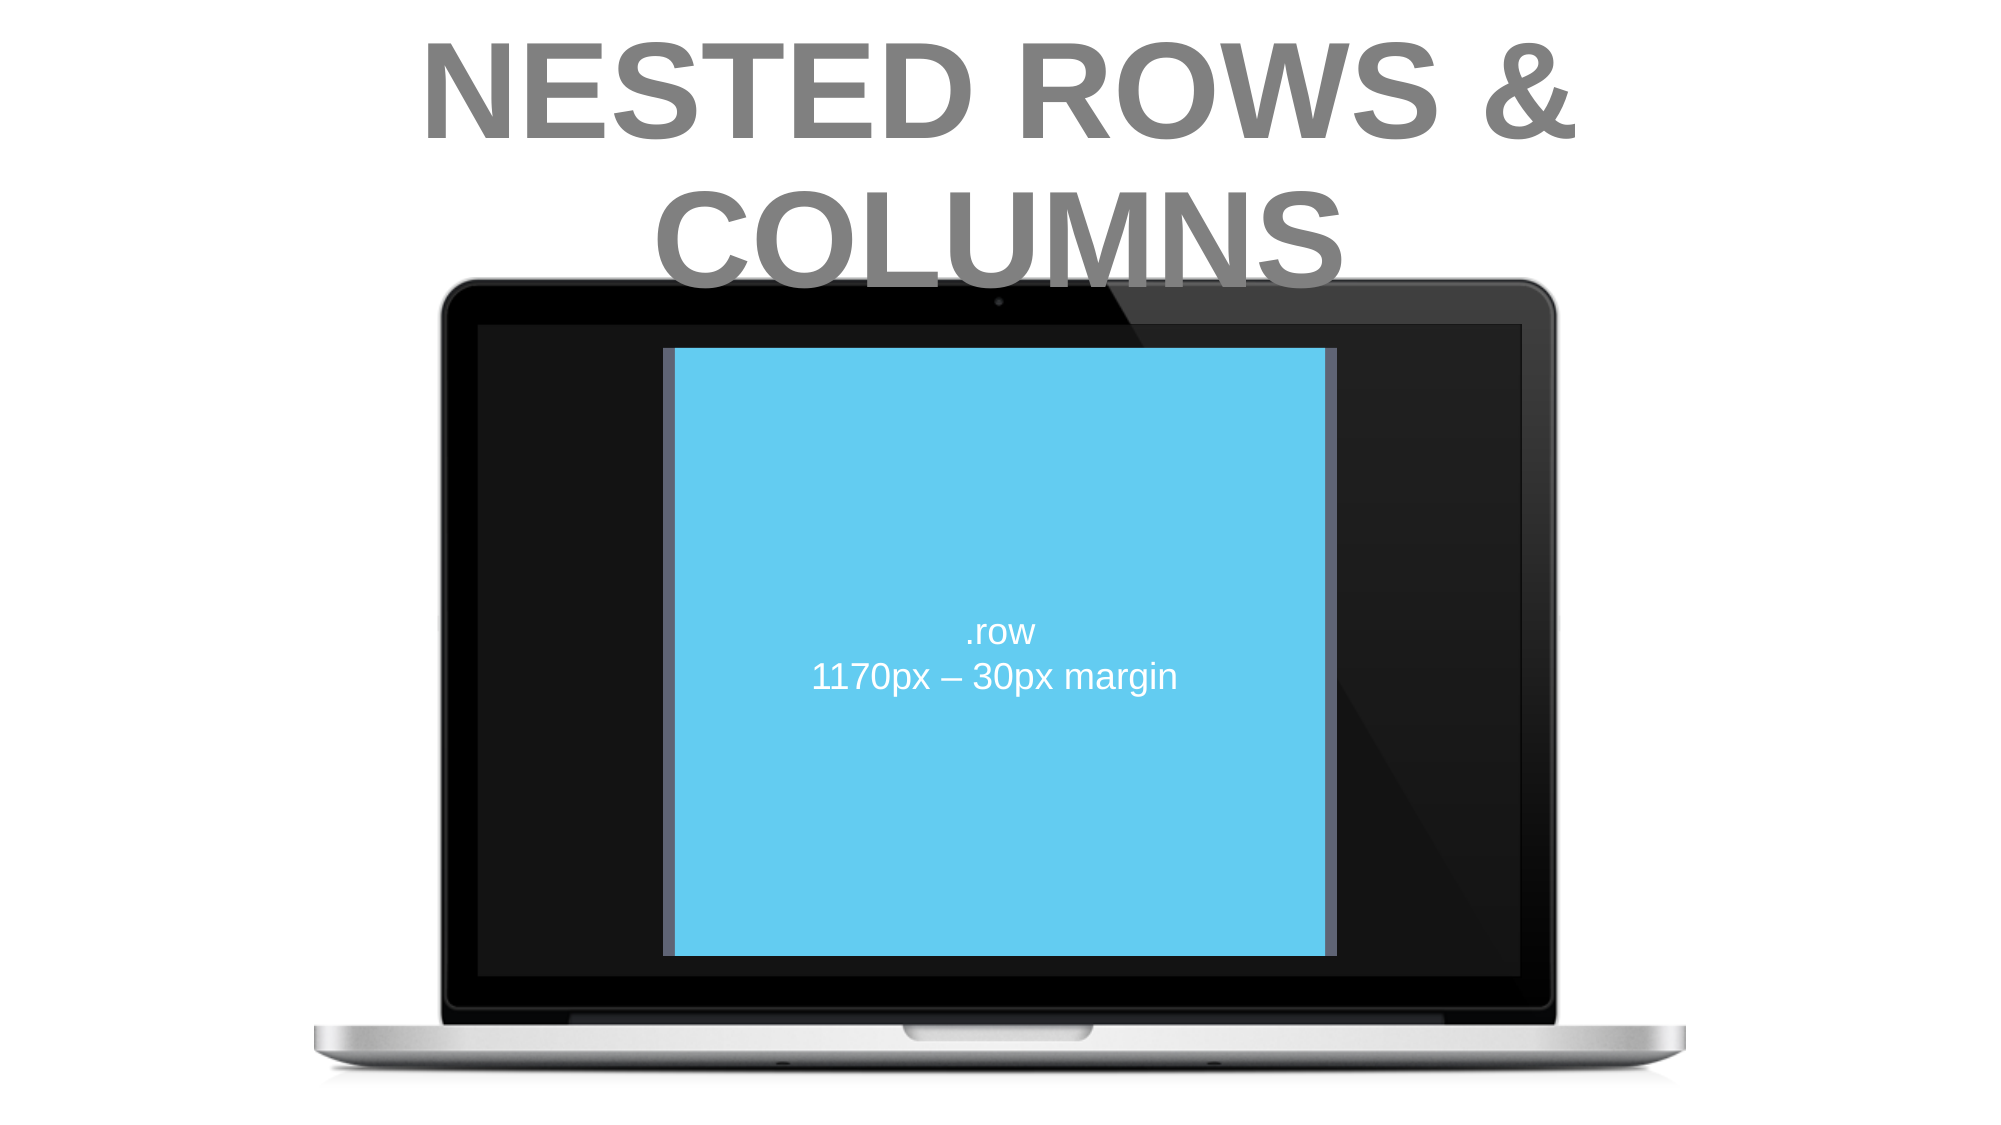

# NESTED ROWS & COLUMNS

.row
1170px – 30px margin